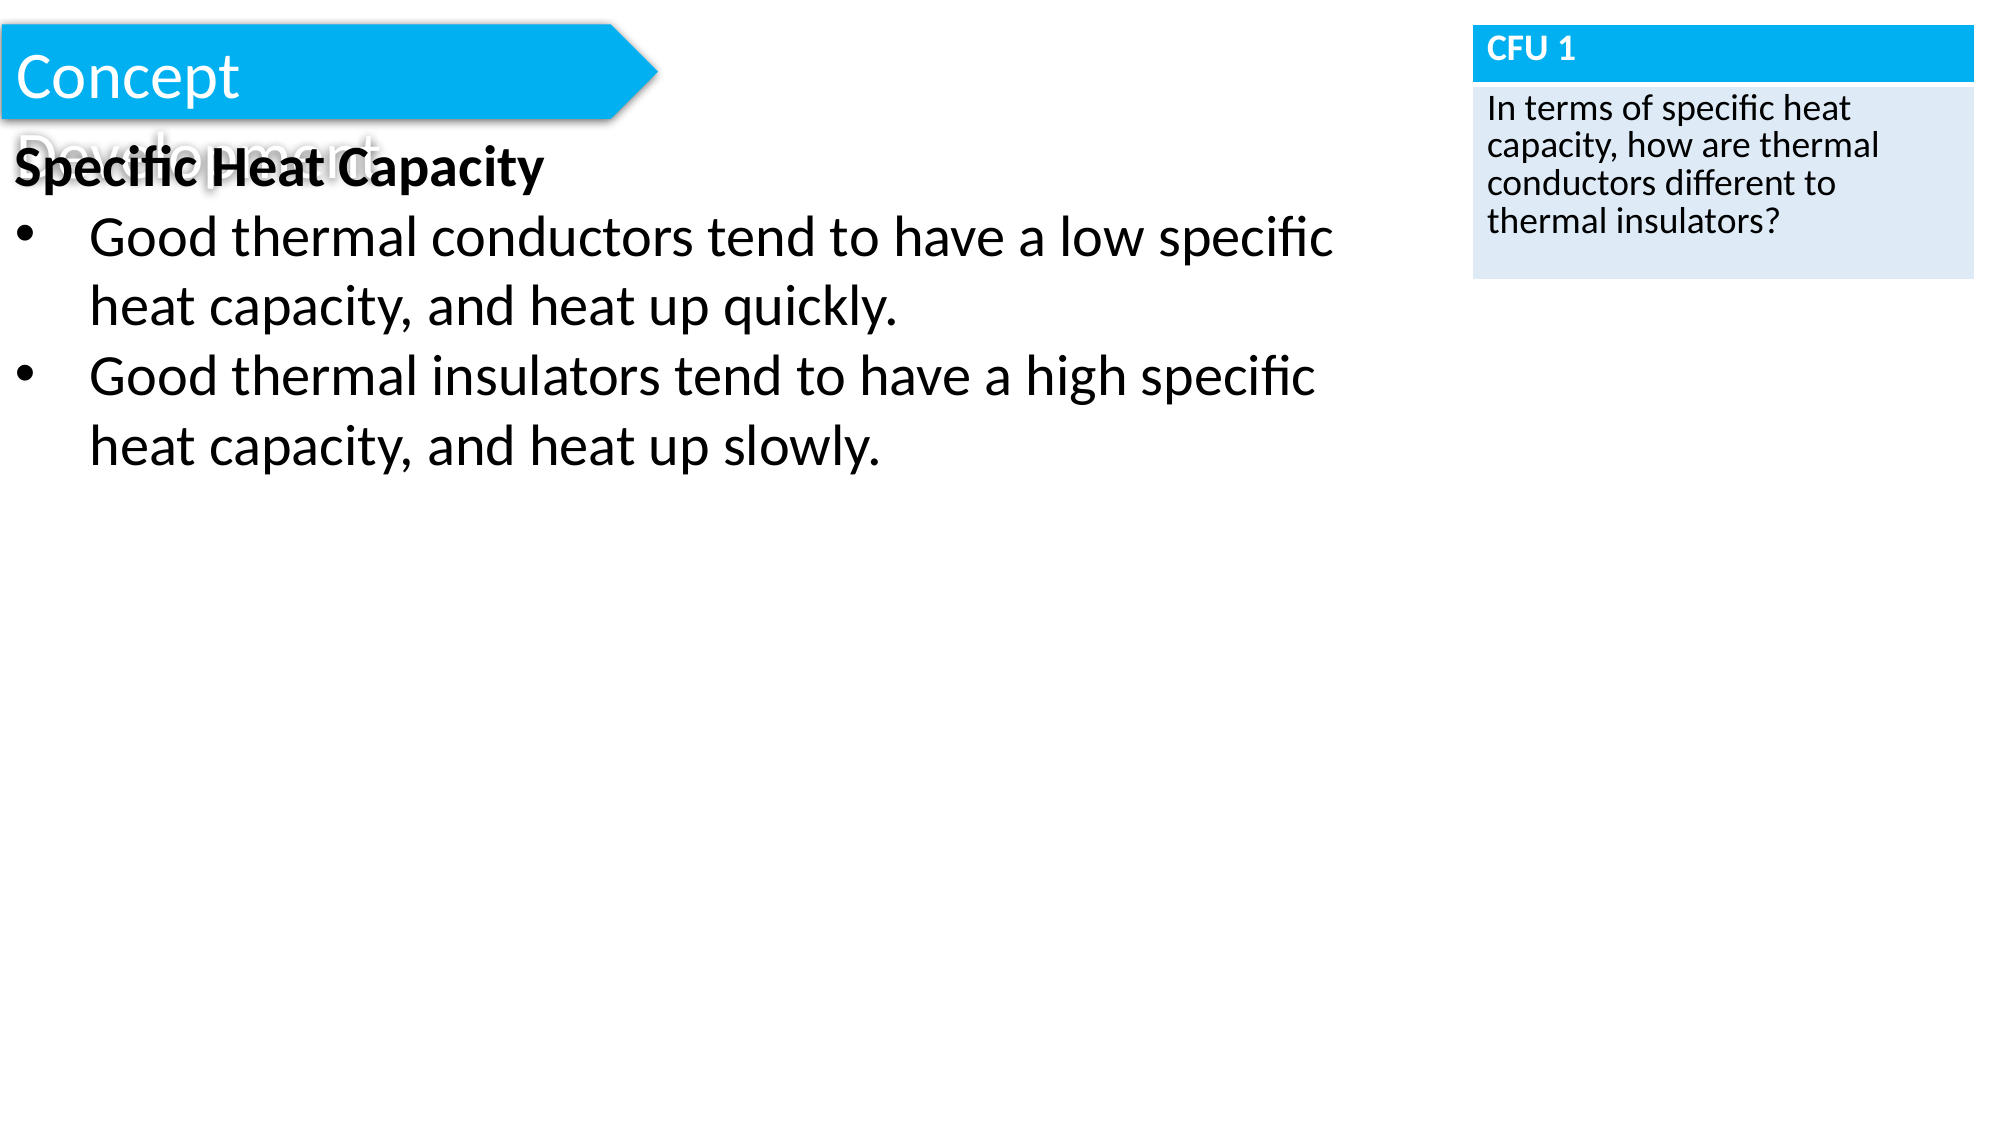

Concept Development
| CFU 1 |
| --- |
| In terms of specific heat capacity, how are thermal conductors different to thermal insulators? |
Specific Heat Capacity
Good thermal conductors tend to have a low specific heat capacity, and heat up quickly.
Good thermal insulators tend to have a high specific heat capacity, and heat up slowly.